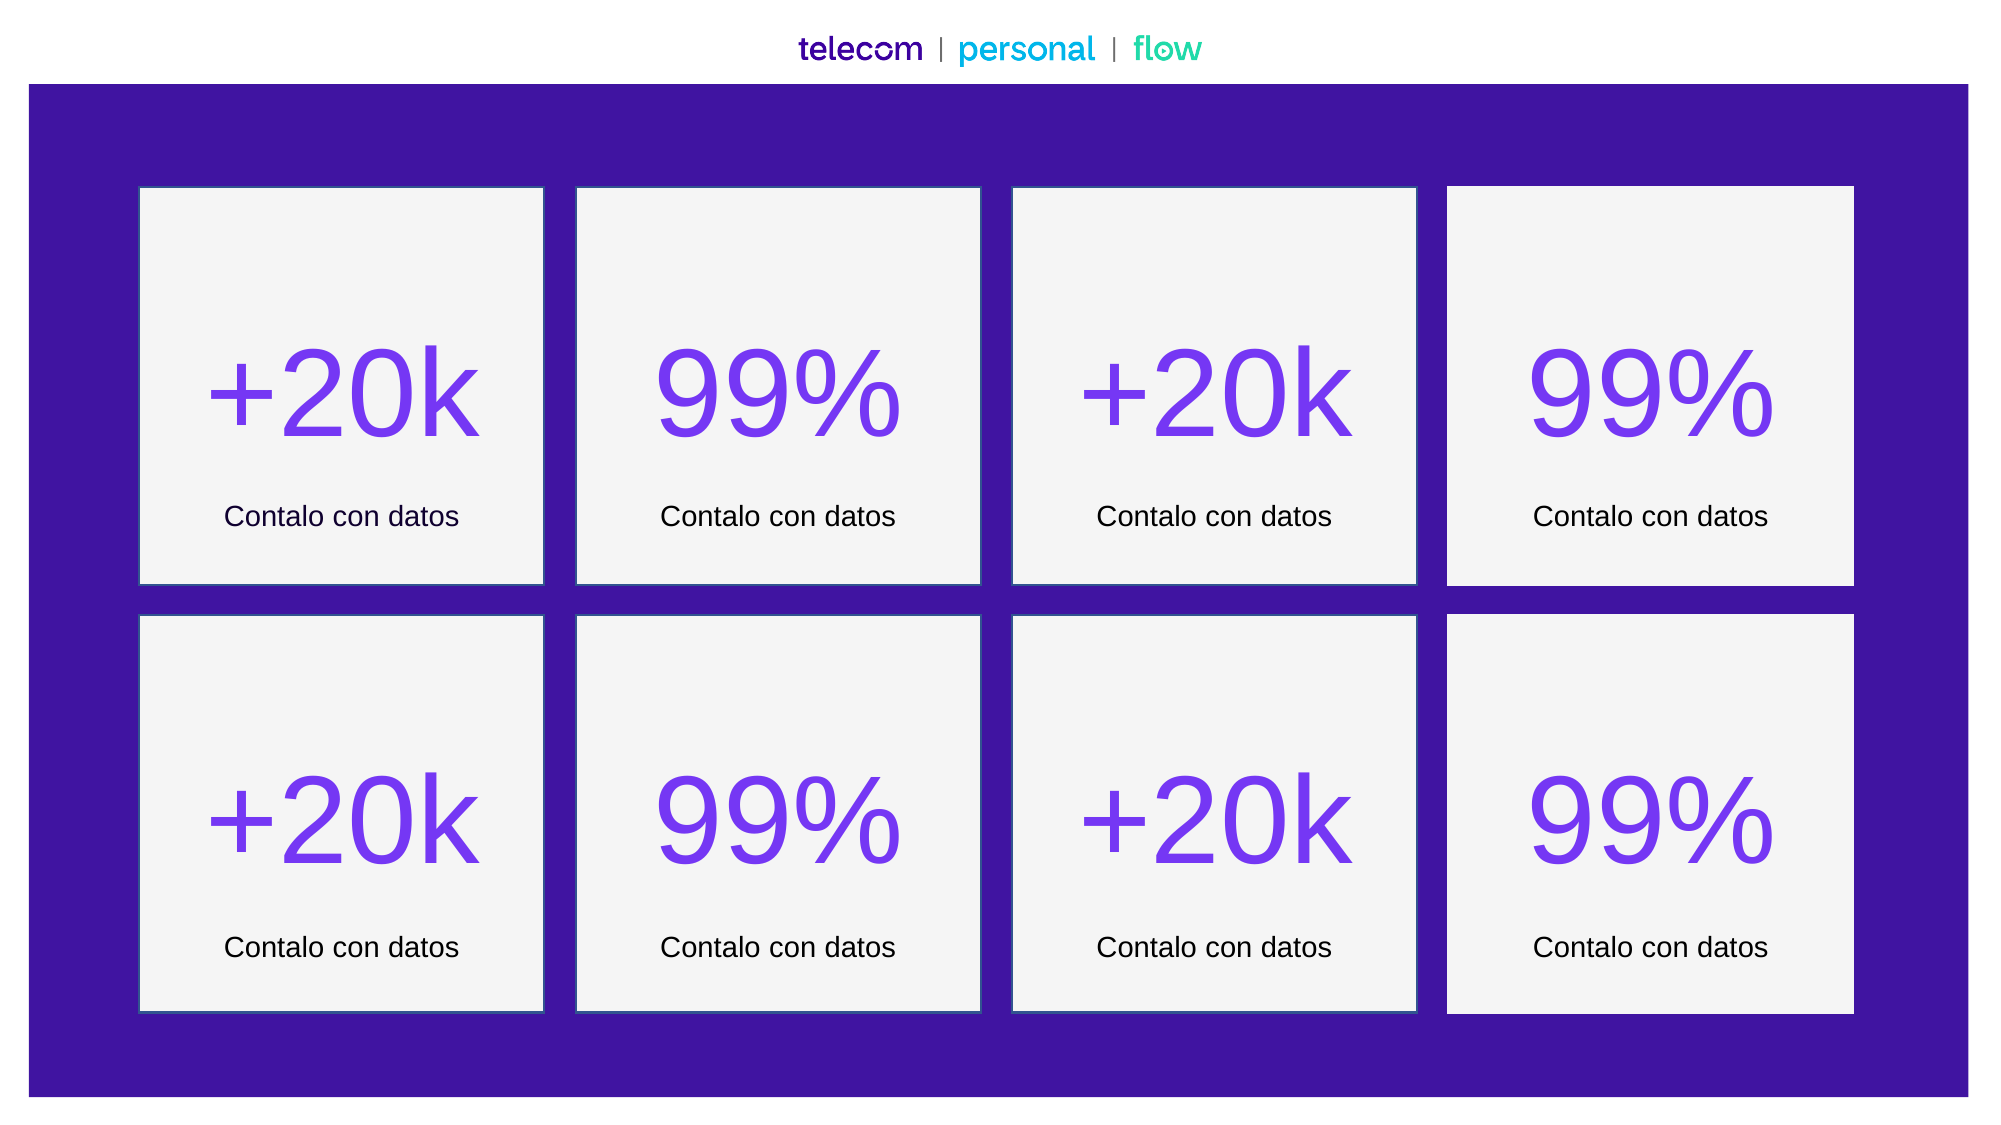

+20k
99%
+20k
99%
Contalo con datos
Contalo con datos
Contalo con datos
Contalo con datos
+20k
99%
+20k
99%
Contalo con datos
Contalo con datos
Contalo con datos
Contalo con datos